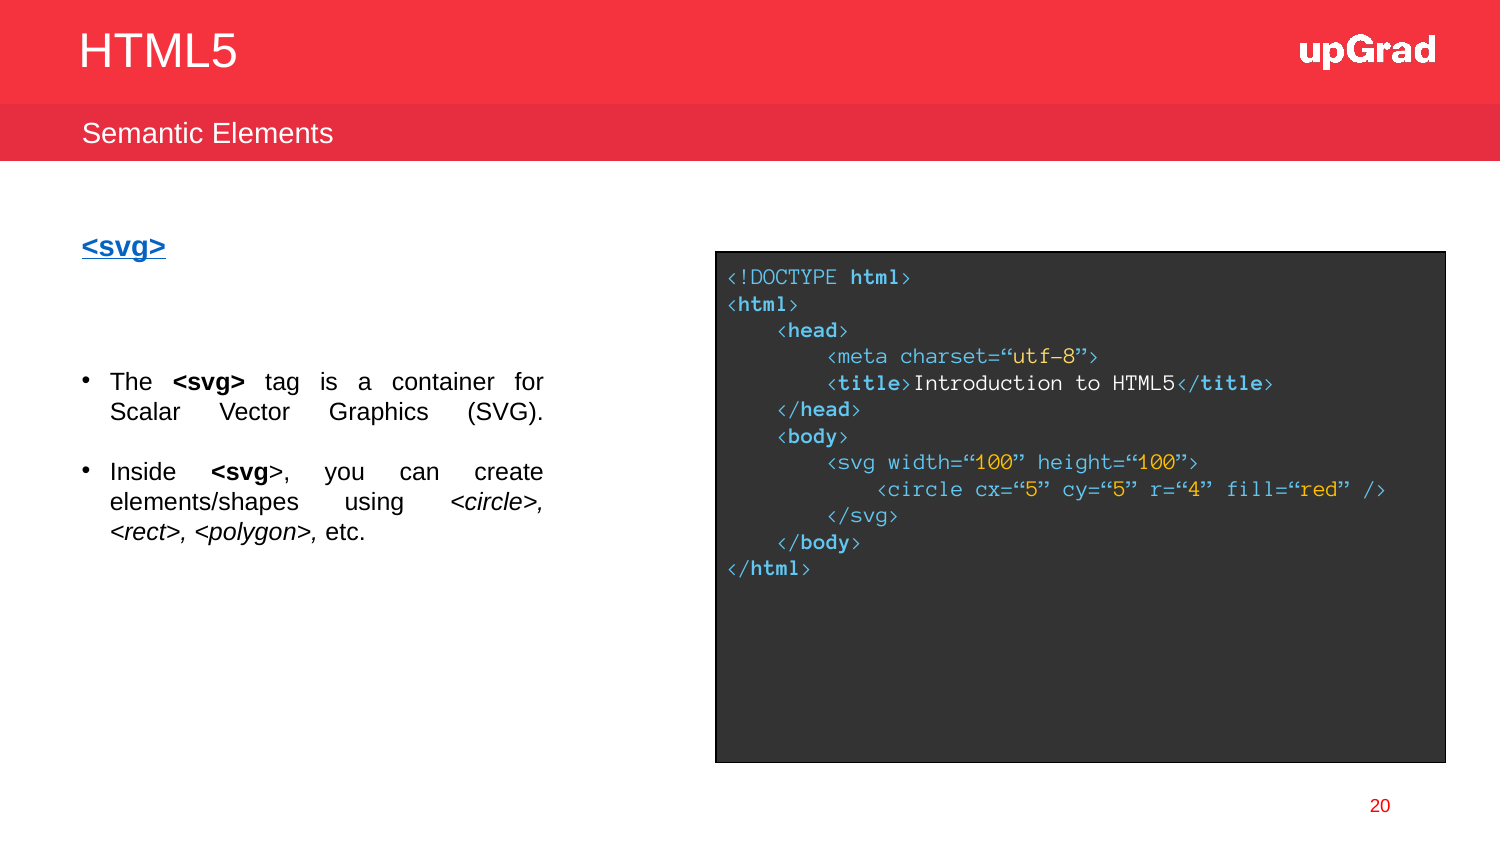

HTML5

Semantic Elements
<svg>
| <!DOCTYPE html> <html> <head> <meta charset=“utf-8”> <title>Introduction to HTML5</title> </head> <body> <svg width=“100” height=“100”> <circle cx=“5” cy=“5” r=“4” fill=“red” /> </svg> </body> </html> |
| --- |

The <svg> tag is a container for Scalar Vector Graphics (SVG).
Inside <svg>, you can create elements/shapes using <circle>, <rect>, <polygon>, etc.
20